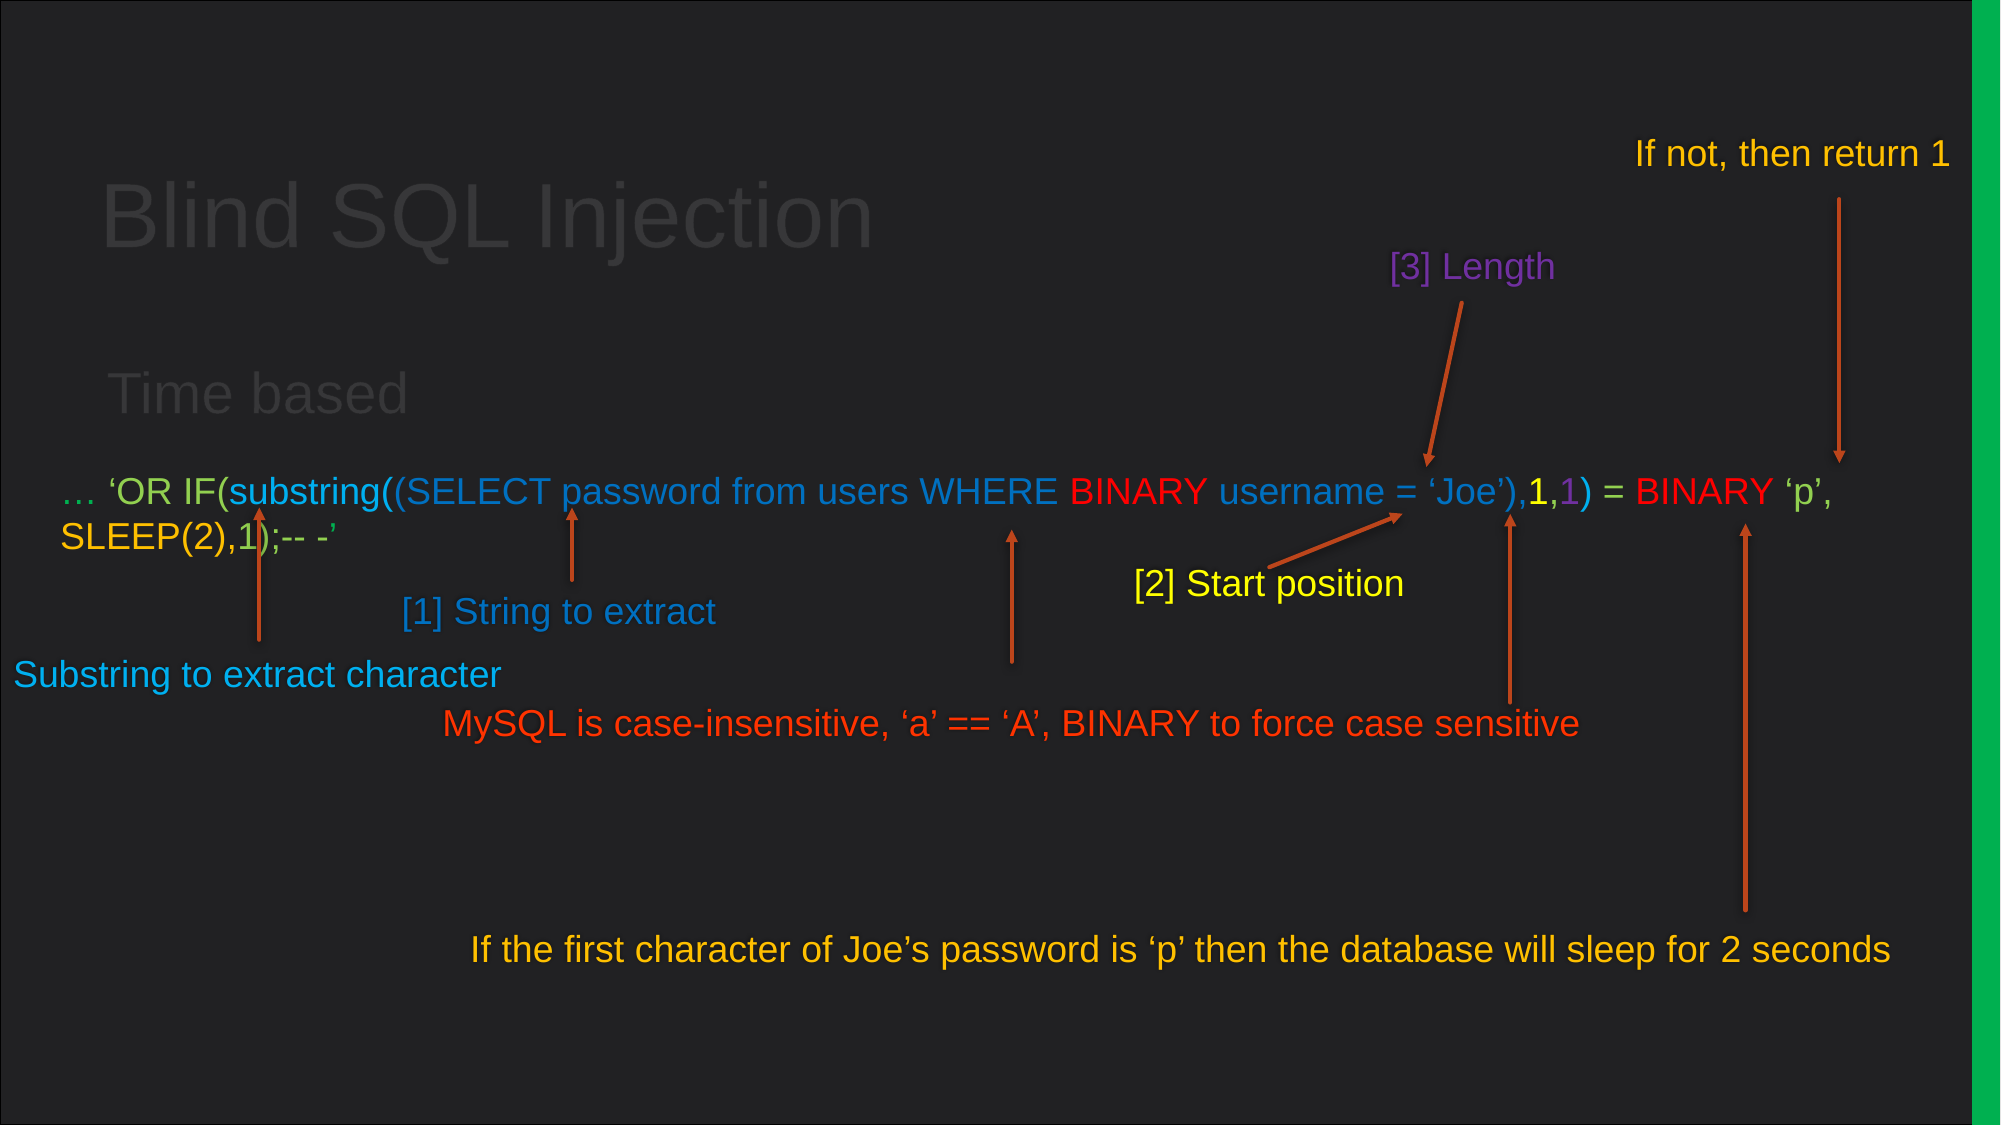

If not, then return 1
Blind SQL Injection
[3] Length
Time based
… ‘OR IF(substring((SELECT password from users WHERE BINARY username = ‘Joe’),1,1) = BINARY ‘p’, SLEEP(2),1);-- -’
[2] Start position
[1] String to extract
Substring to extract character
MySQL is case-insensitive, ‘a’ == ‘A’, BINARY to force case sensitive
If the first character of Joe’s password is ‘p’ then the database will sleep for 2 seconds